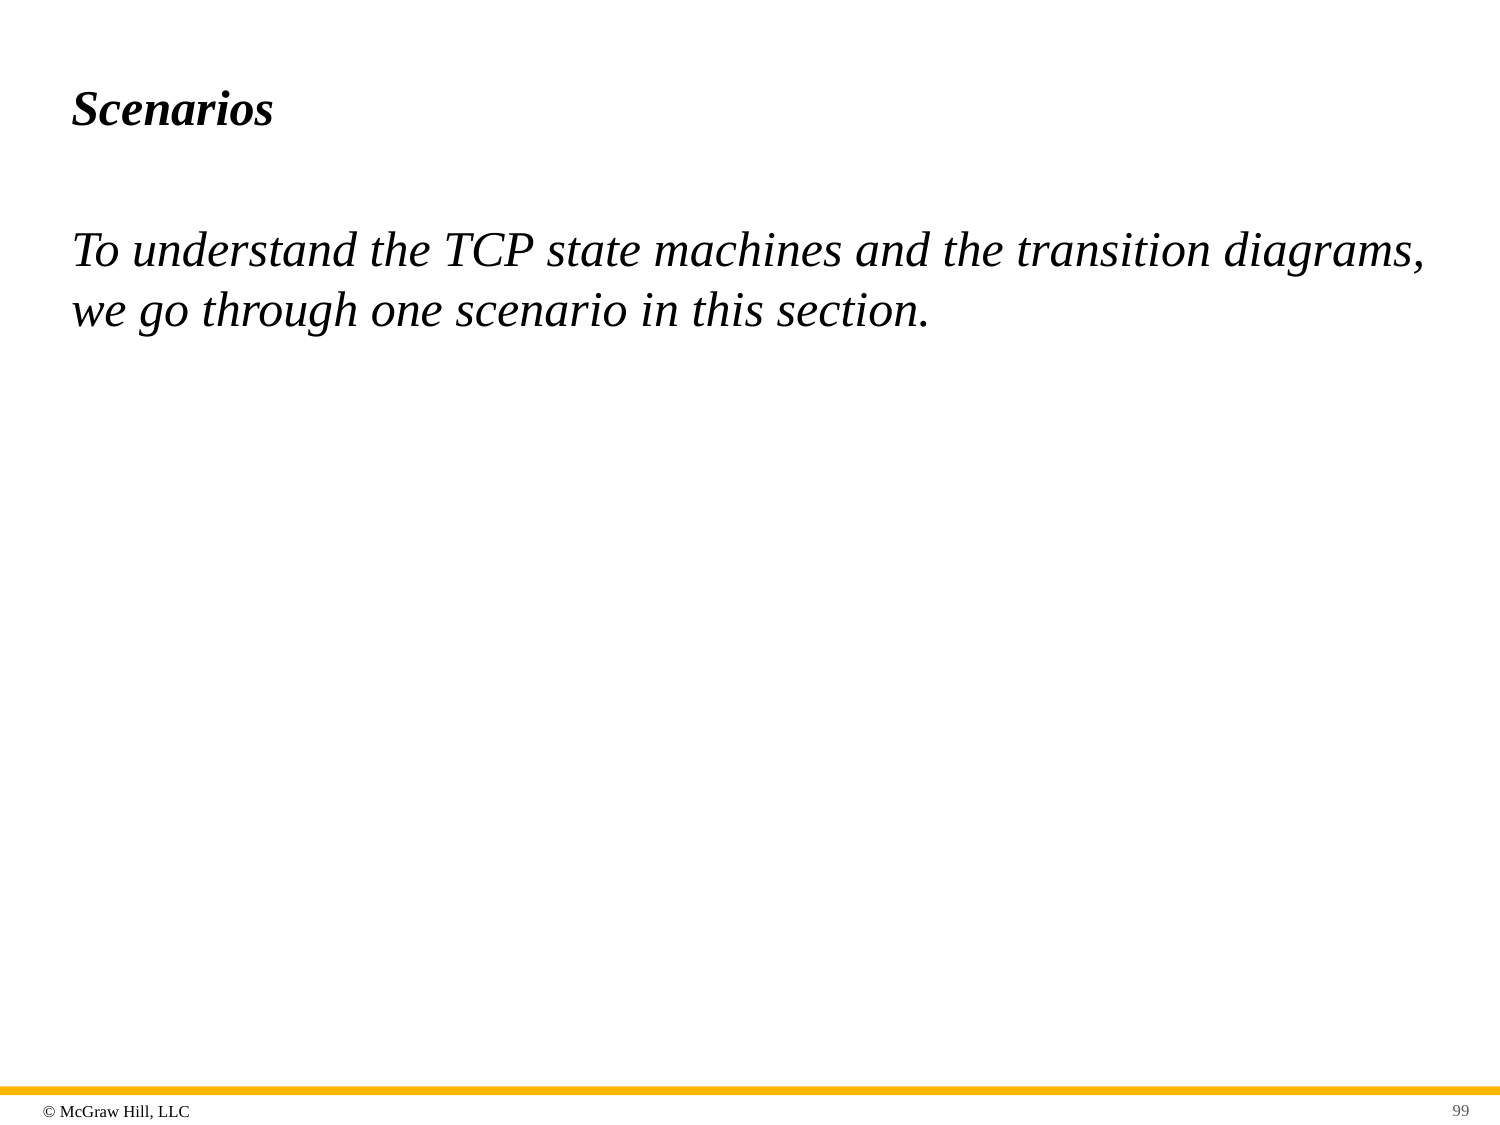

# Scenarios
To understand the TCP state machines and the transition diagrams, we go through one scenario in this section.
99